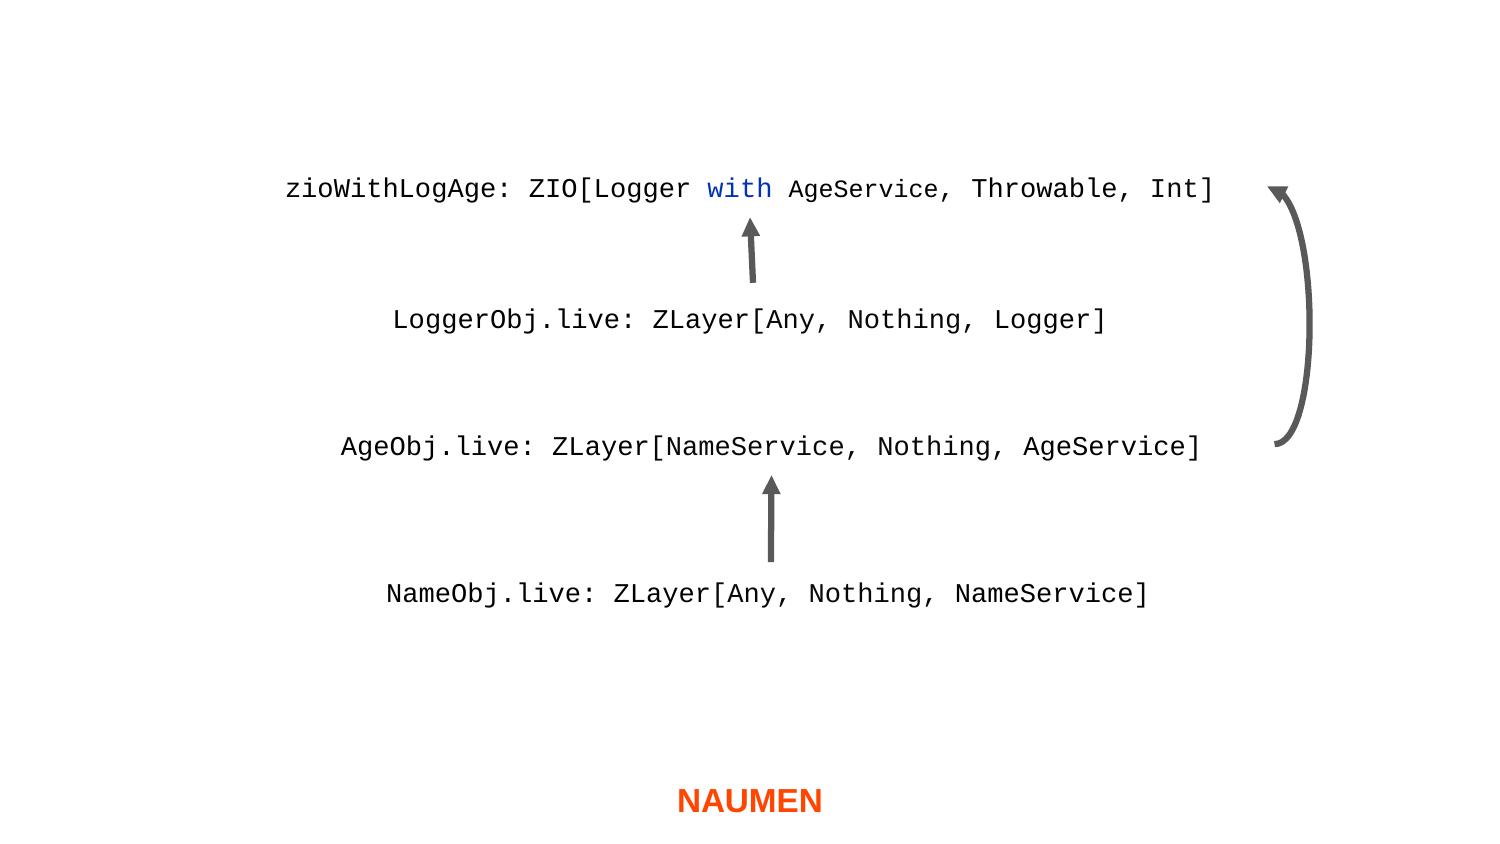

zioWithLogAge: ZIO[Logger with AgeService, Throwable, Int]
LoggerObj.live: ZLayer[Any, Nothing, Logger]
AgeObj.live: ZLayer[NameService, Nothing, AgeService]
NameObj.live: ZLayer[Any, Nothing, NameService]